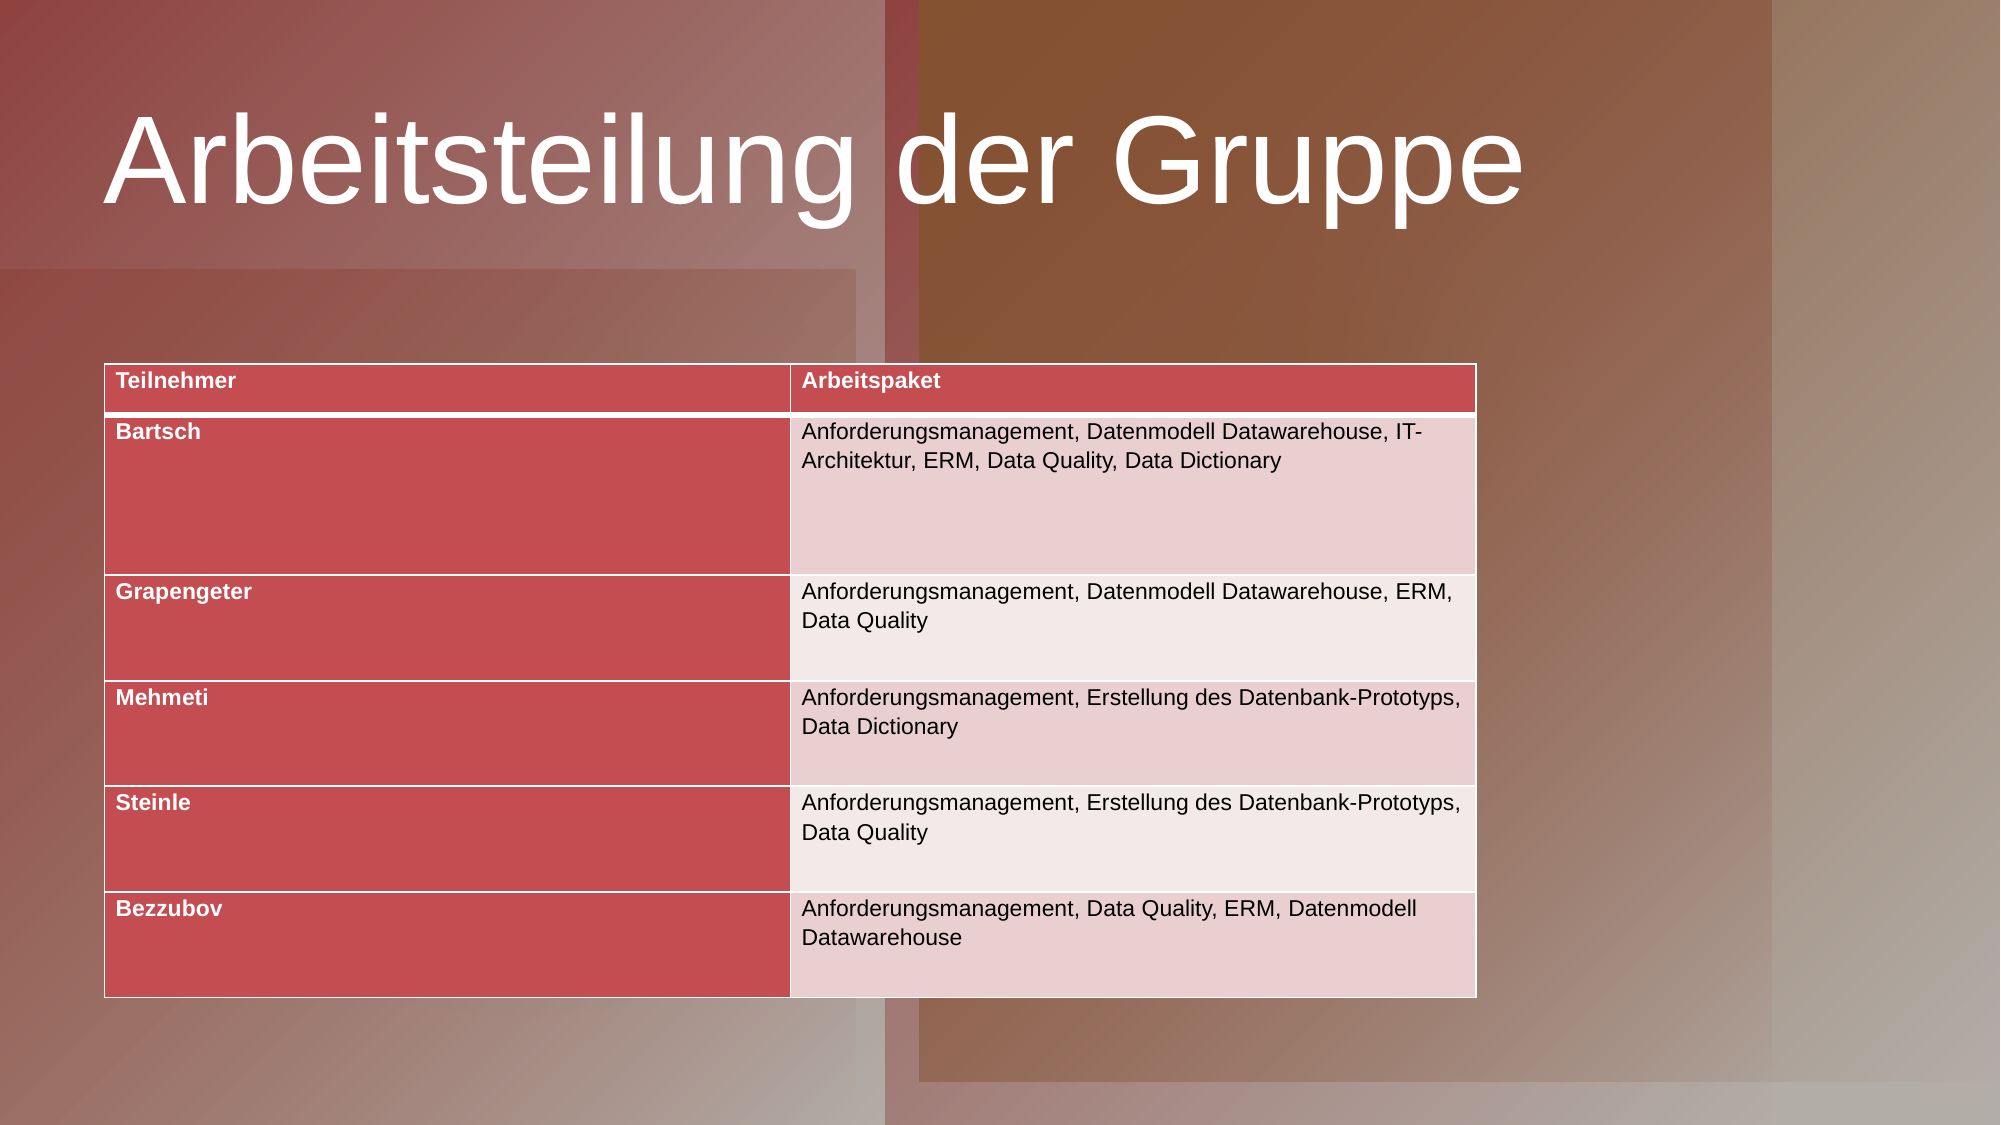

# Arbeitsteilung der Gruppe
| Teilnehmer | Arbeitspaket |
| --- | --- |
| Bartsch | Anforderungsmanagement, Datenmodell Datawarehouse, IT-Architektur, ERM, Data Quality, Data Dictionary |
| Grapengeter | Anforderungsmanagement, Datenmodell Datawarehouse, ERM, Data Quality |
| Mehmeti | Anforderungsmanagement, Erstellung des Datenbank-Prototyps, Data Dictionary |
| Steinle | Anforderungsmanagement, Erstellung des Datenbank-Prototyps, Data Quality |
| Bezzubov | Anforderungsmanagement, Data Quality, ERM, Datenmodell Datawarehouse |